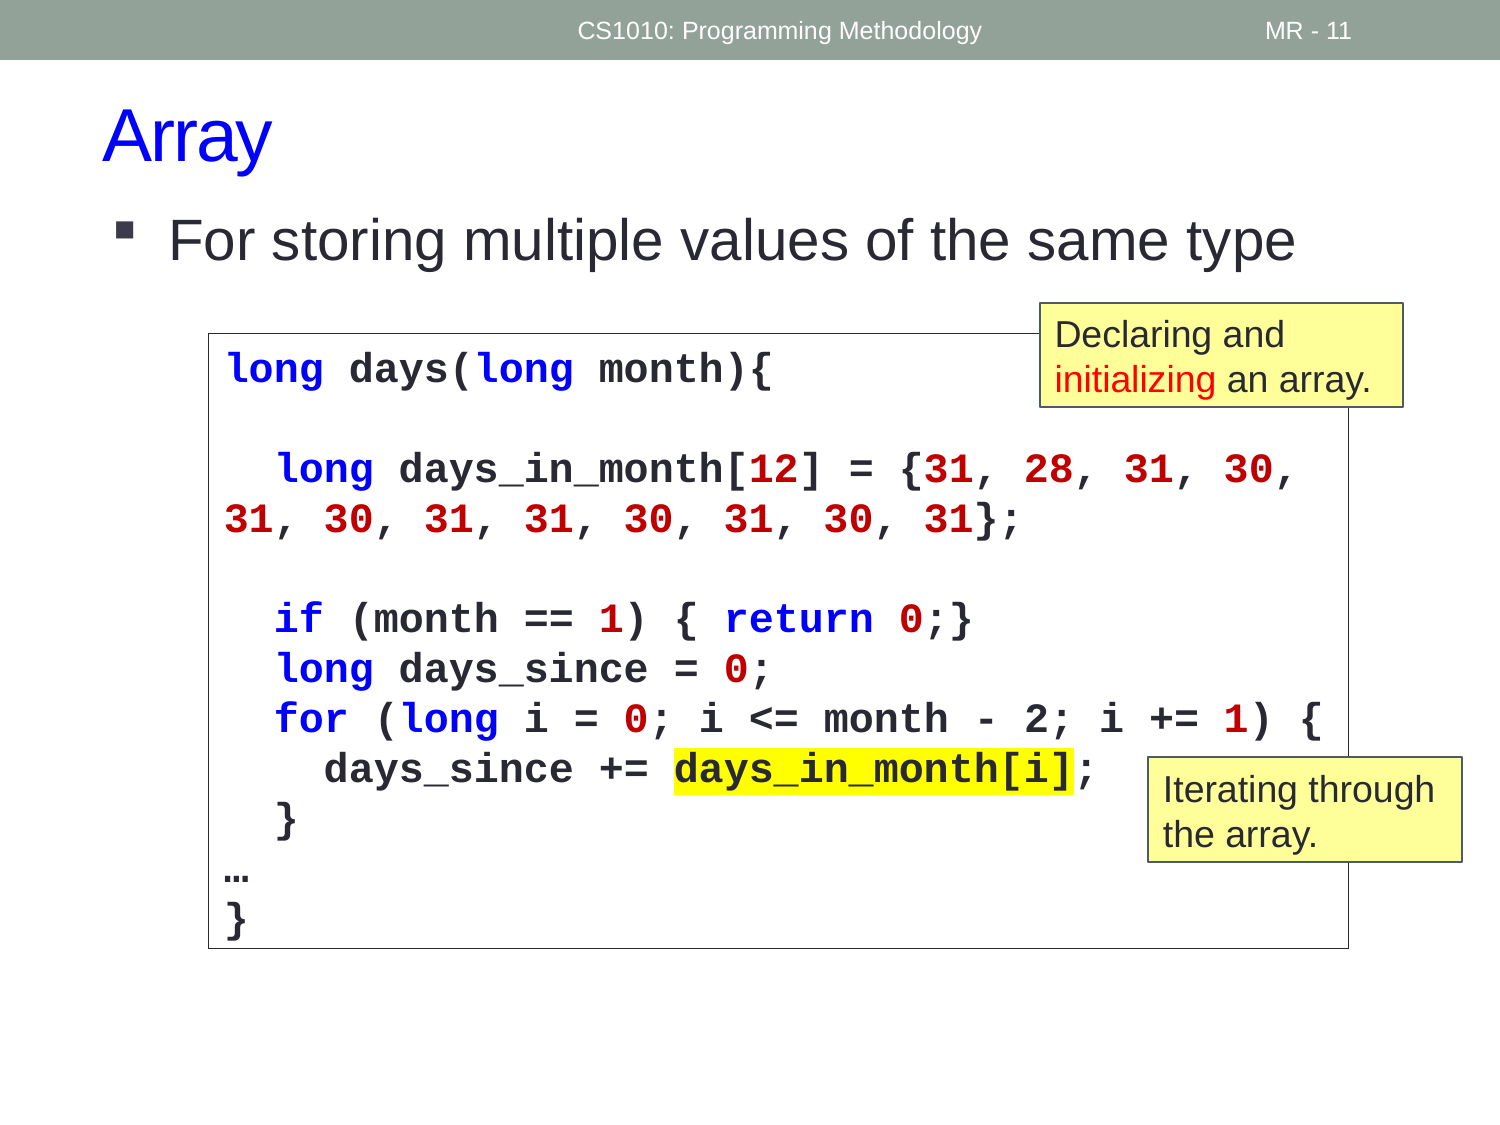

CS1010: Programming Methodology
MR - 11
# Array
For storing multiple values of the same type

Declaring and initializing an array.
long days(long month){

  long days_in_month[12] = {31, 28, 31, 30, 31, 30, 31, 31, 30, 31, 30, 31};

  if (month == 1) { return 0;}
  long days_since = 0;
  for (long i = 0; i <= month - 2; i += 1) {
    days_since += days_in_month[i];
  }
…
}
Iterating through the array.